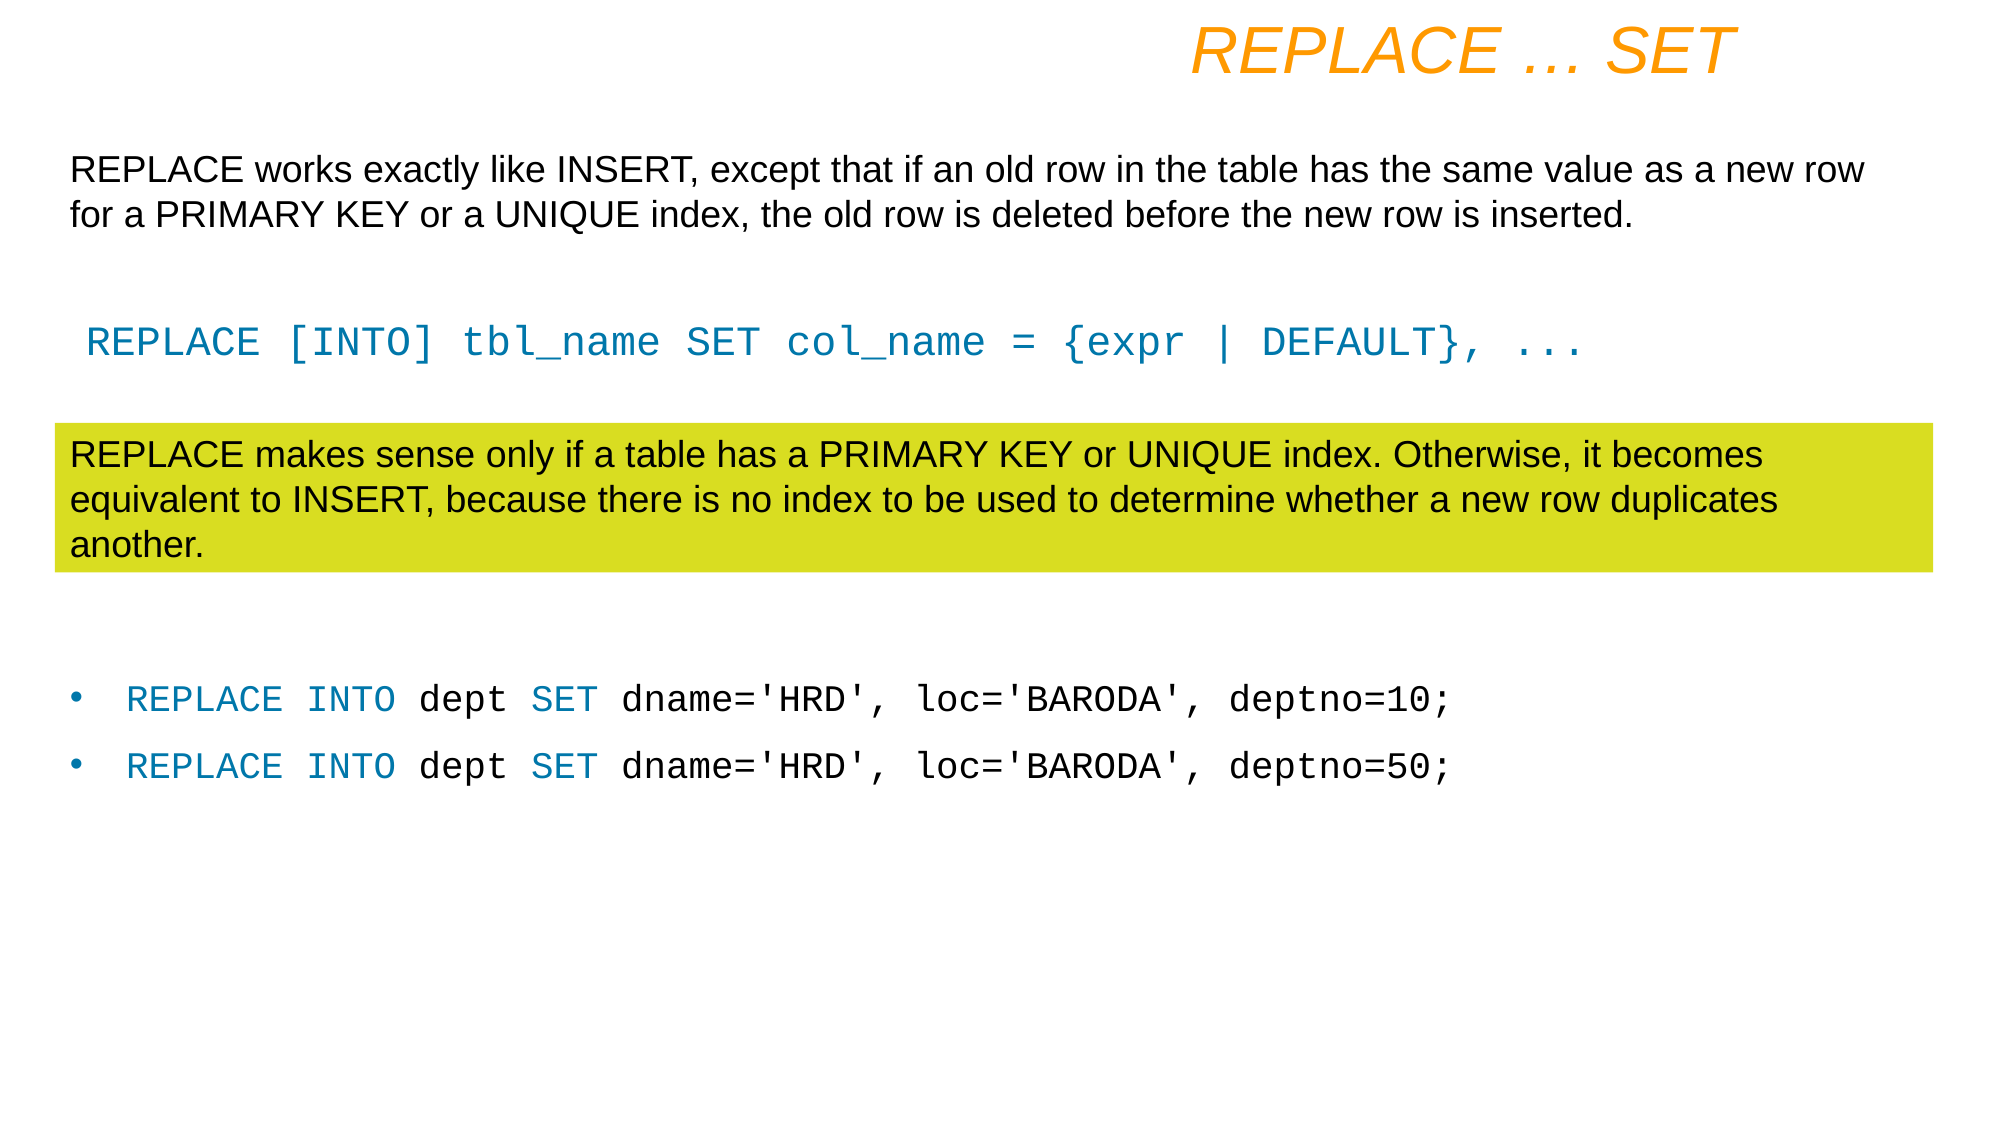

REPLACE … SET
REPLACE works exactly like INSERT, except that if an old row in the table has the same value as a new row for a PRIMARY KEY or a UNIQUE index, the old row is deleted before the new row is inserted.
REPLACE [INTO] tbl_name SET col_name = {expr | DEFAULT}, ...
REPLACE makes sense only if a table has a PRIMARY KEY or UNIQUE index. Otherwise, it becomes equivalent to INSERT, because there is no index to be used to determine whether a new row duplicates another.
REPLACE INTO dept SET dname='HRD', loc='BARODA', deptno=10;
REPLACE INTO dept SET dname='HRD', loc='BARODA', deptno=50;